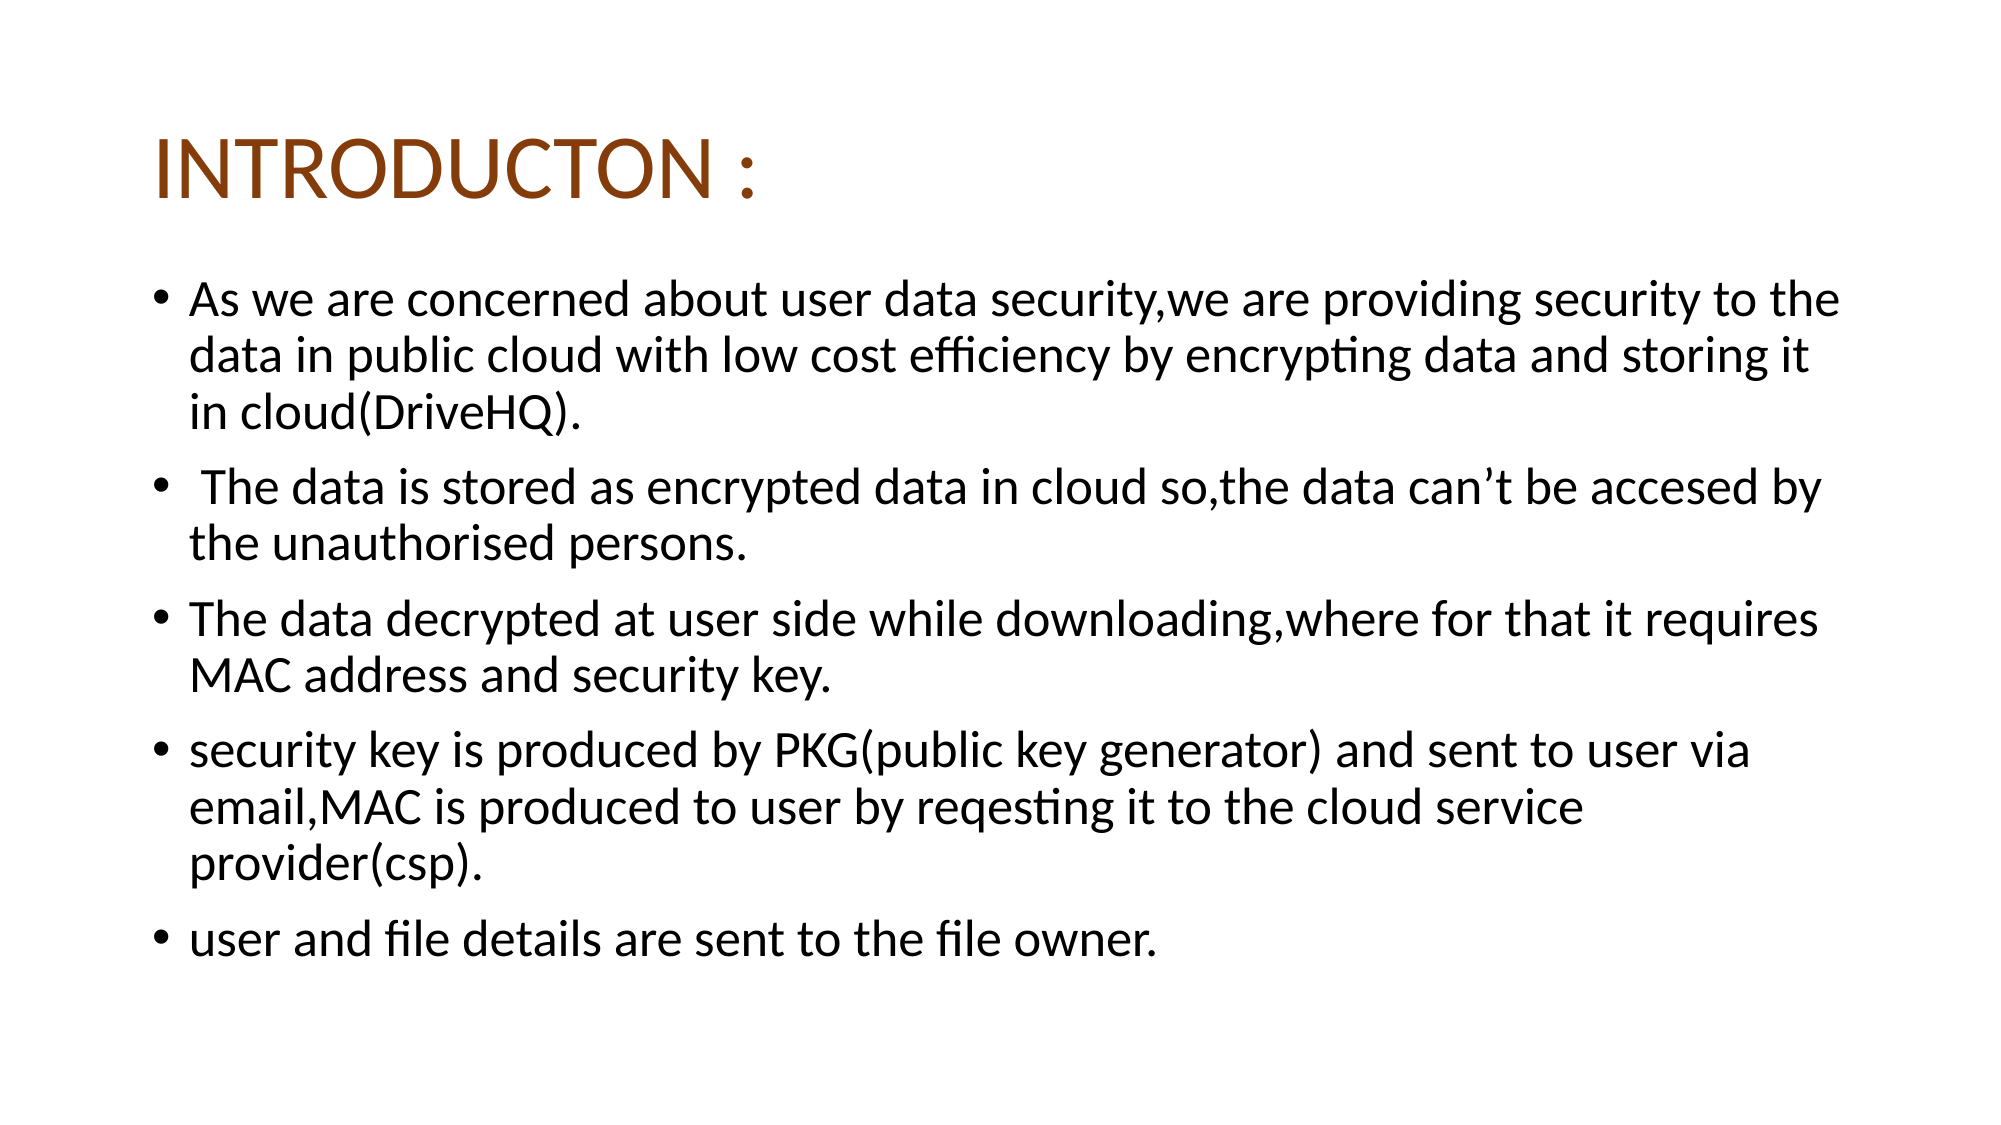

# INTRODUCTON :
As we are concerned about user data security,we are providing security to the data in public cloud with low cost efficiency by encrypting data and storing it in cloud(DriveHQ).
 The data is stored as encrypted data in cloud so,the data can’t be accesed by the unauthorised persons.
The data decrypted at user side while downloading,where for that it requires MAC address and security key.
security key is produced by PKG(public key generator) and sent to user via email,MAC is produced to user by reqesting it to the cloud service provider(csp).
user and file details are sent to the file owner.